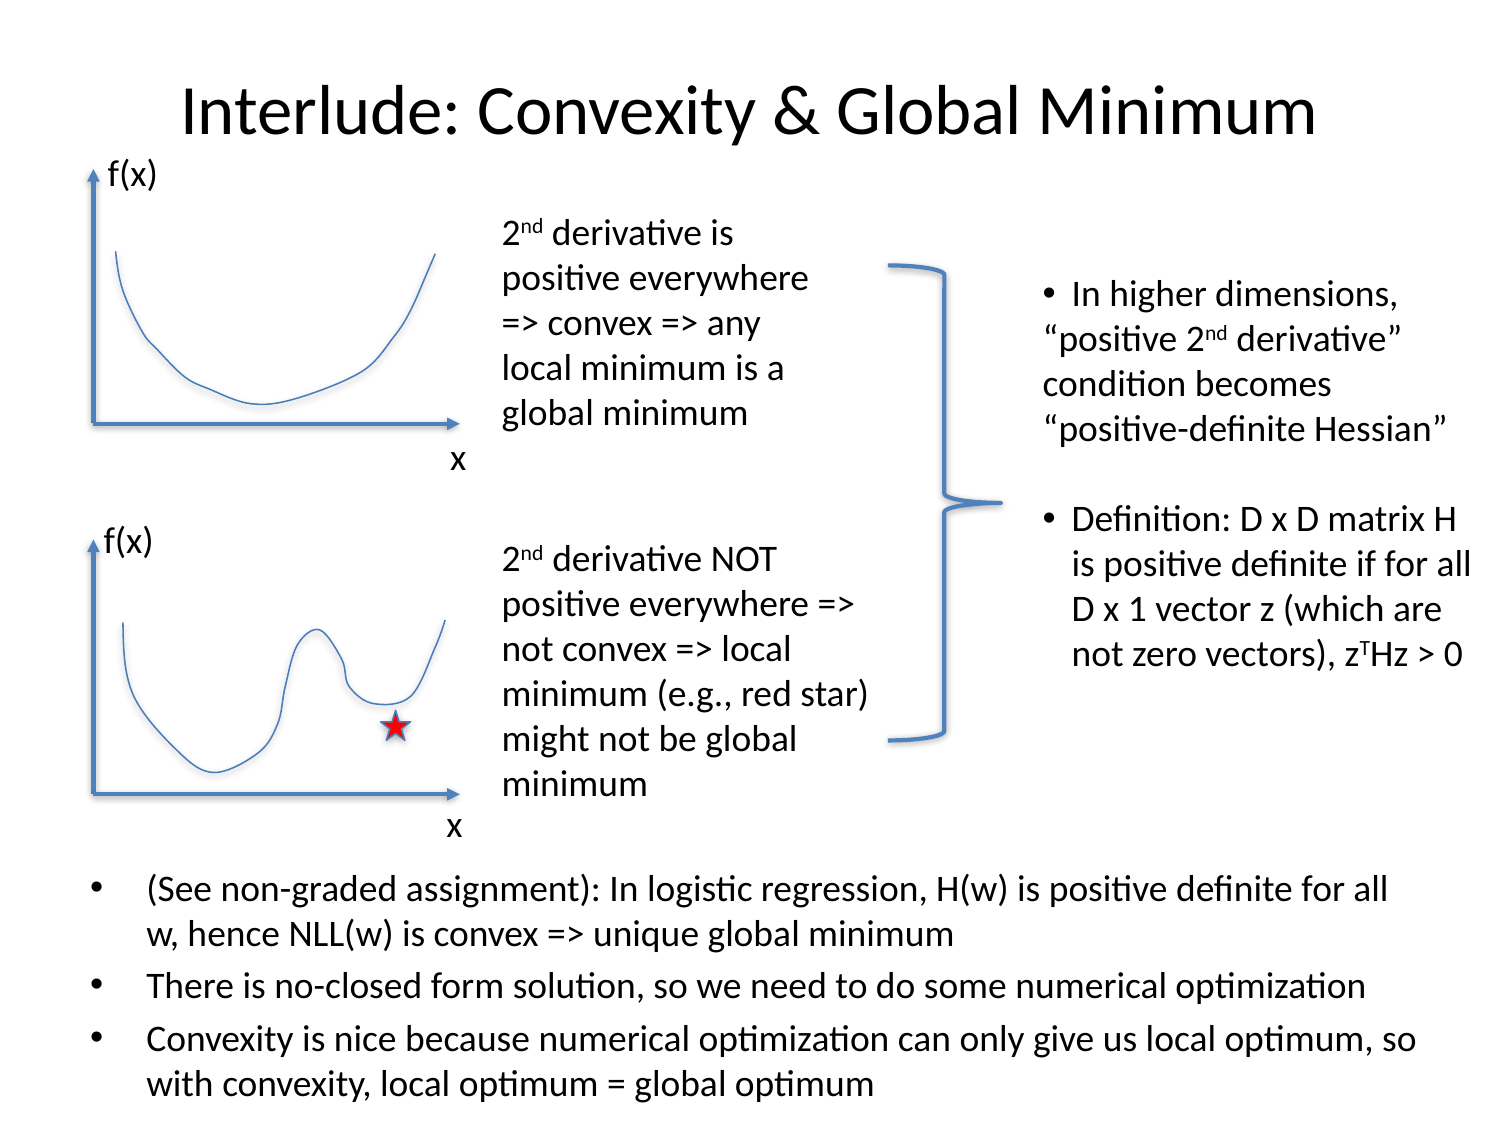

# Interlude: Convexity & Global Minimum
f(x)
2nd derivative is positive everywhere => convex => any local minimum is a global minimum

In higher dimensions,
“positive 2nd derivative” condition becomes
“positive-definite Hessian”

Definition: D x D matrix H is positive definite if for all D x 1 vector z (which are not zero vectors), zTHz > 0

x
f(x)
2nd derivative NOT positive everywhere => not convex => local minimum (e.g., red star) might not be global minimum

x
(See non-graded assignment): In logistic regression, H(w) is positive definite for all w, hence NLL(w) is convex => unique global minimum
There is no-closed form solution, so we need to do some numerical optimization
Convexity is nice because numerical optimization can only give us local optimum, so with convexity, local optimum = global optimum